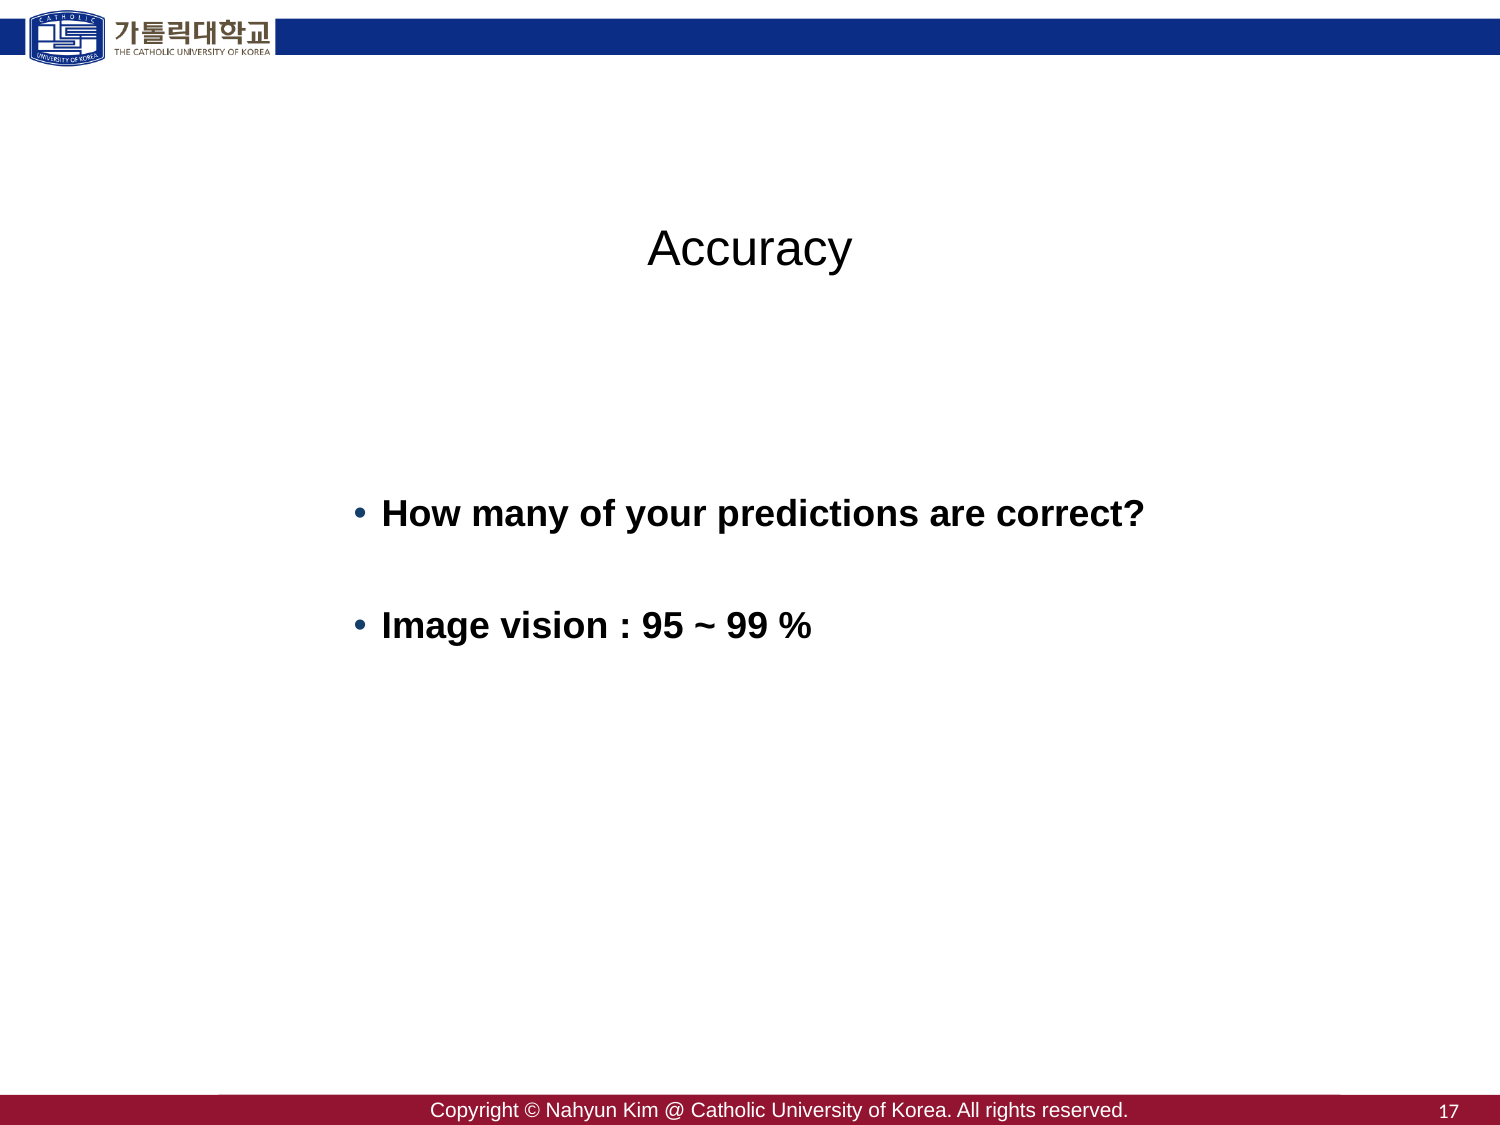

# Accuracy
How many of your predictions are correct?

Image vision : 95 ~ 99 %
17